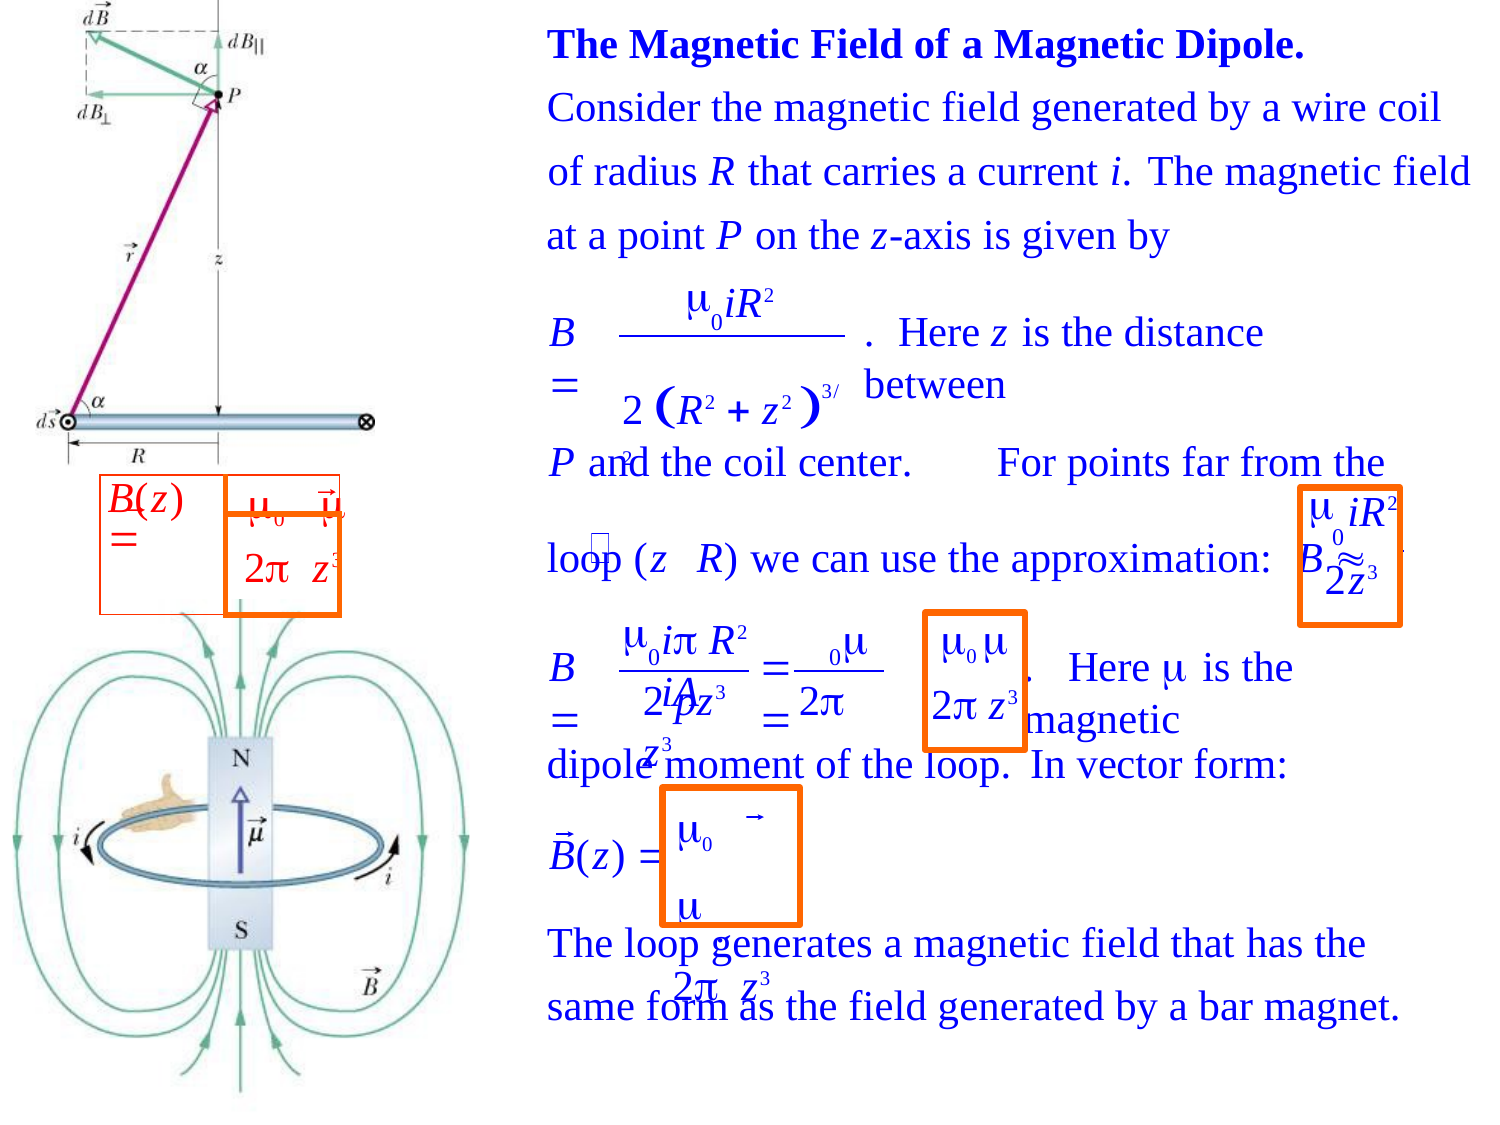

The Magnetic Field of a Magnetic Dipole.
Consider the magnetic field generated by a wire coil of radius R that carries a current i.	The magnetic field

at a point P on the z-axis is given by
iR2
B =
.	Here z is the distance between
0
2 (R2  + z2 )3/ 2

P and the coil center.	For points far from the loop (z	R) we can use the approximation:	B ≈

μ0	μ
2π  z3

| B(z) = |  |
| --- | --- |
|  |  |

iR2
0
2z3

iπ R2	μ iA
μ0 μ
2π z3

.	Here μ is the magnetic
B =
=	=
0	0
2 pz3	2π z3

dipole moment of the loop.	In vector form:

B(z) =

The loop generates a magnetic field that has the same form as the field generated by a bar magnet.

μ0	μ .
2π  z3